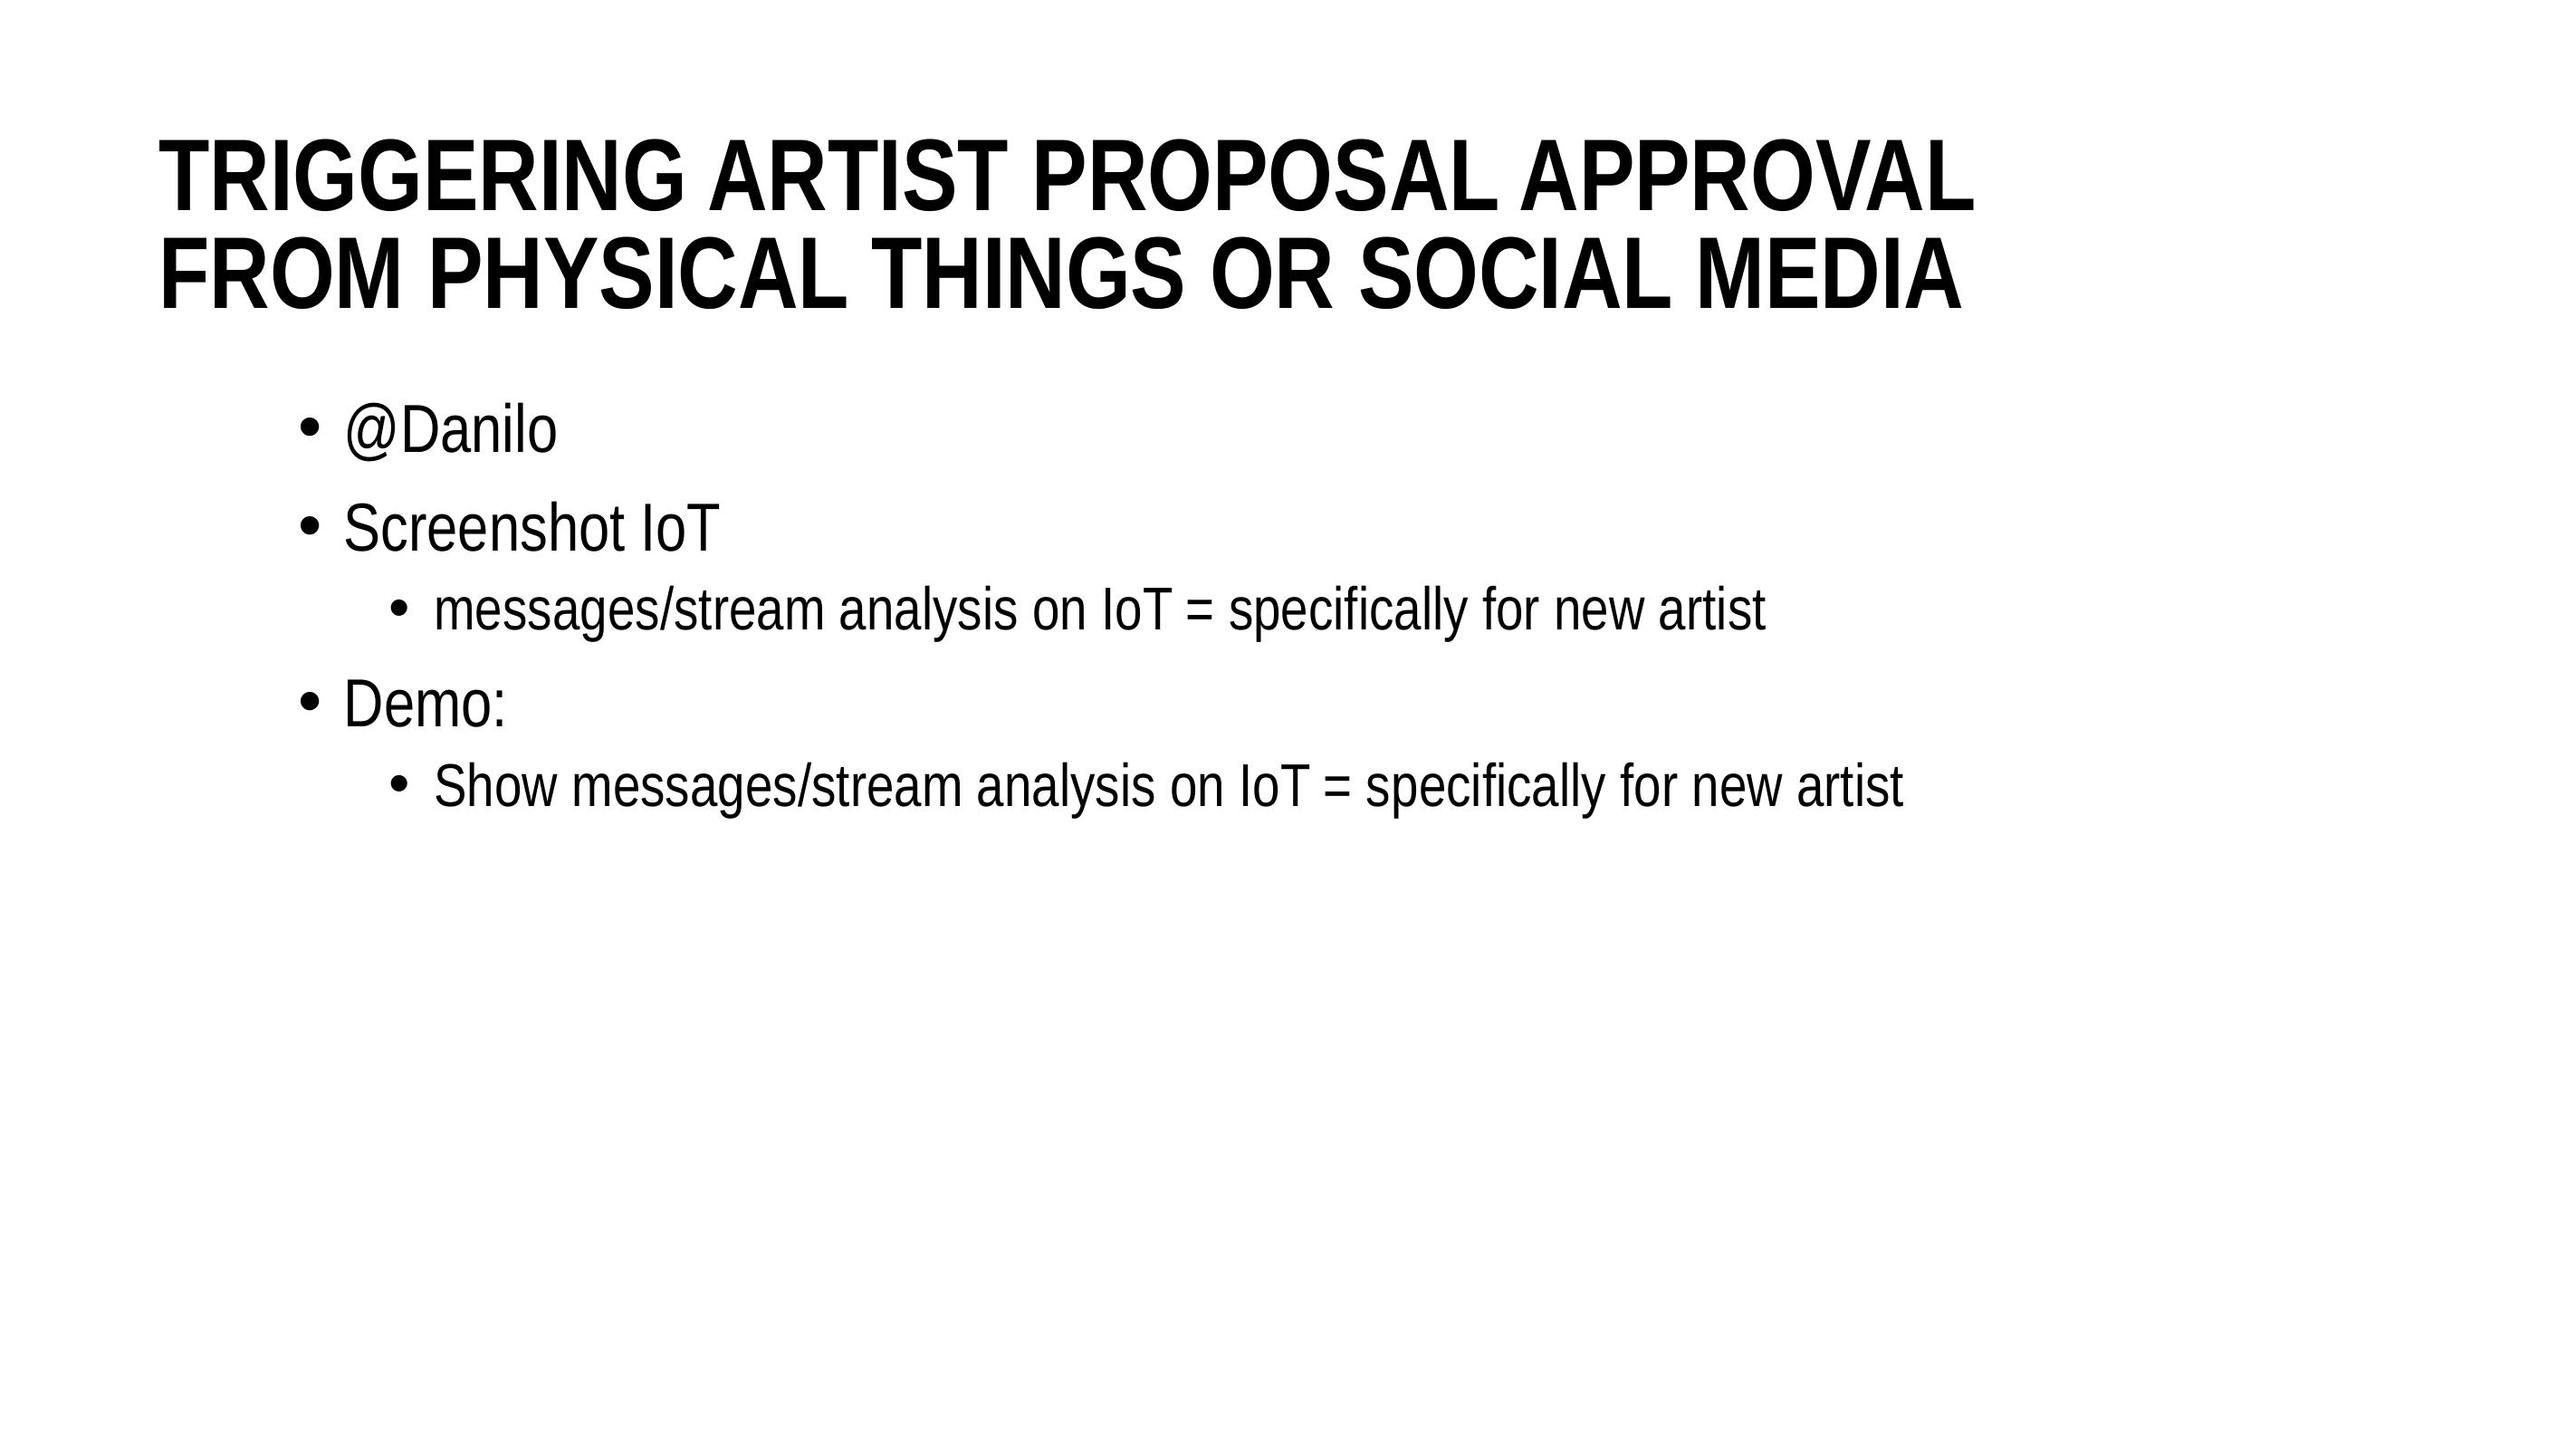

# Triggering artist proposal approval from physical things or social media
@Danilo
Screenshot IoT
messages/stream analysis on IoT = specifically for new artist
Demo:
Show messages/stream analysis on IoT = specifically for new artist